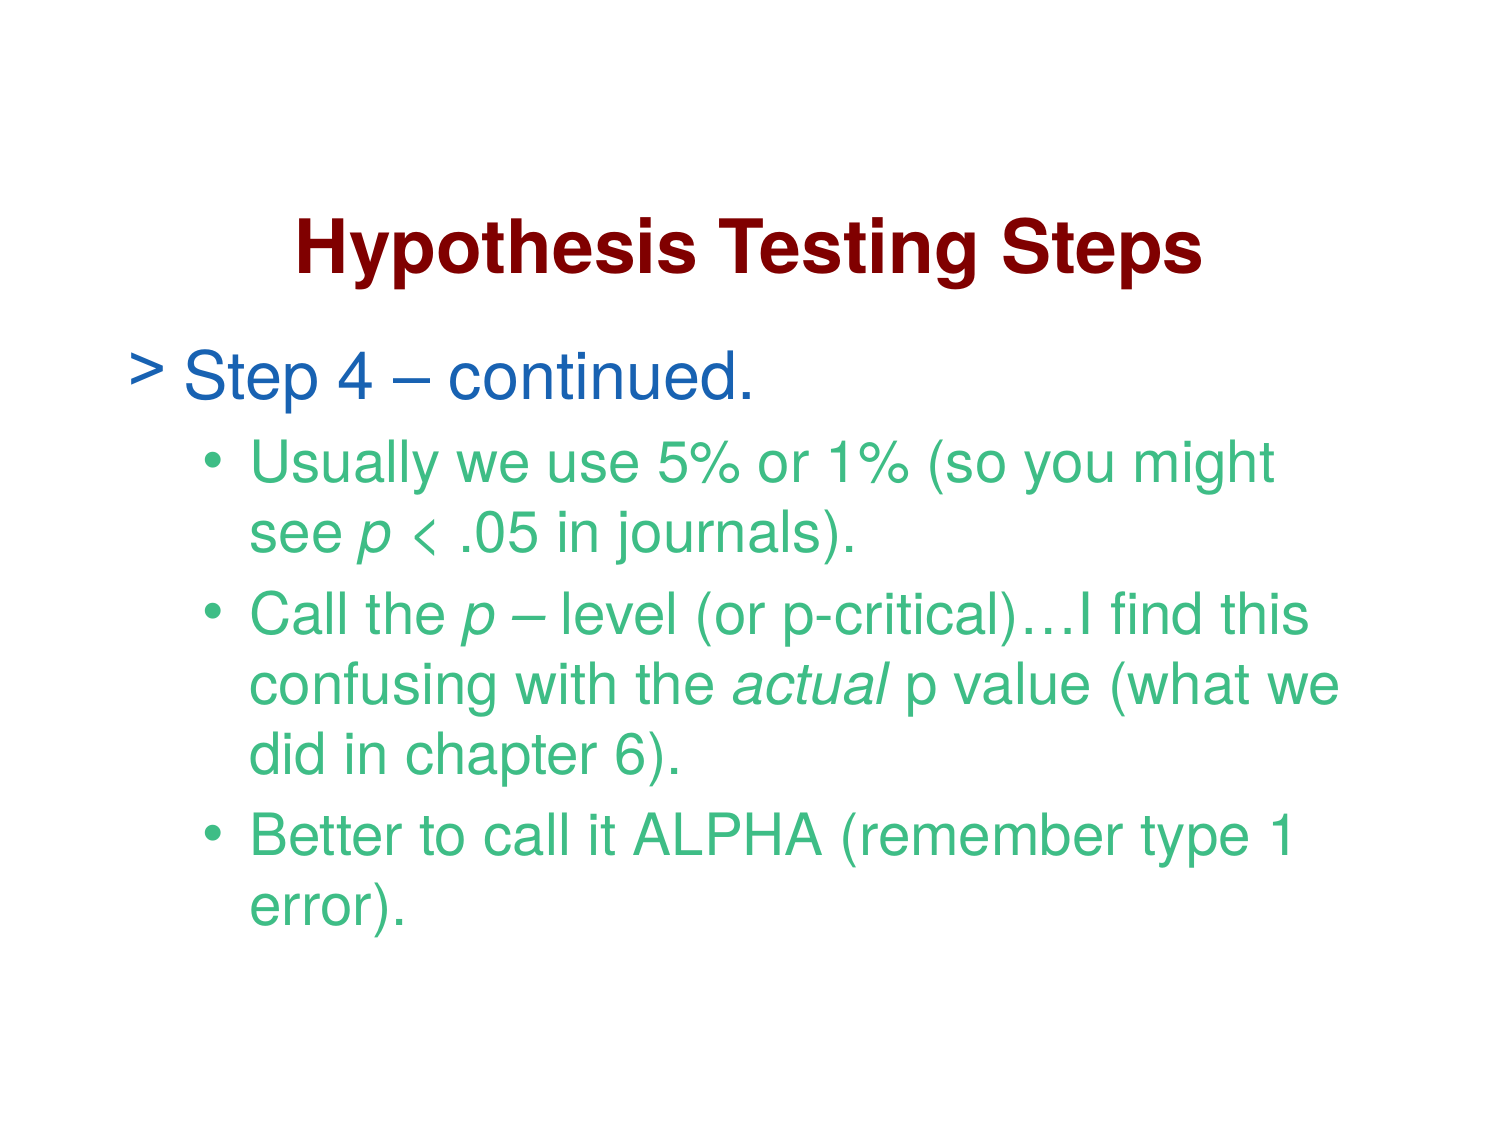

# Hypothesis Testing Steps
Step 4 – continued.
Usually we use 5% or 1% (so you might see p < .05 in journals).
Call the p – level (or p-critical)…I find this confusing with the actual p value (what we did in chapter 6).
Better to call it ALPHA (remember type 1 error).